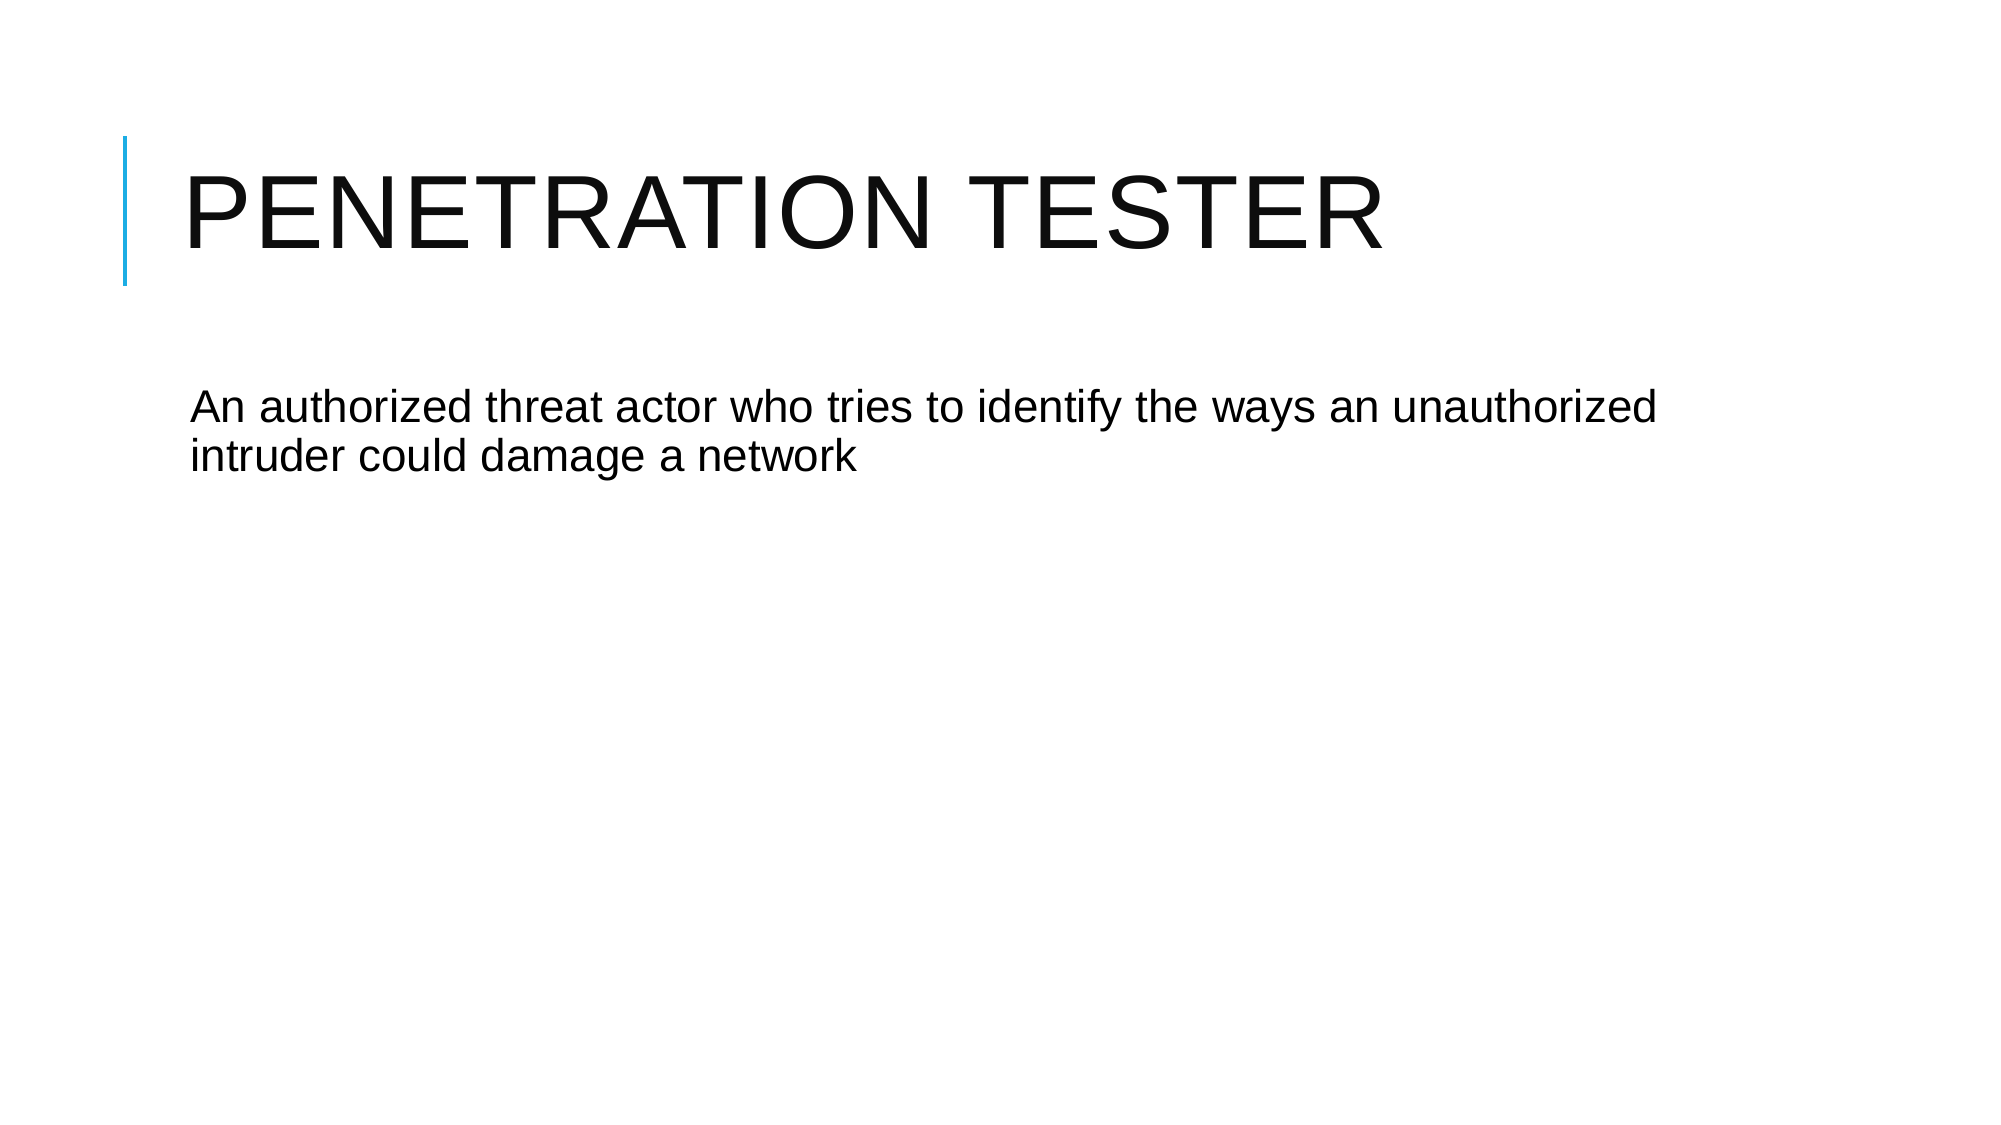

# Penetration Tester
An authorized threat actor who tries to identify the ways an unauthorized intruder could damage a network